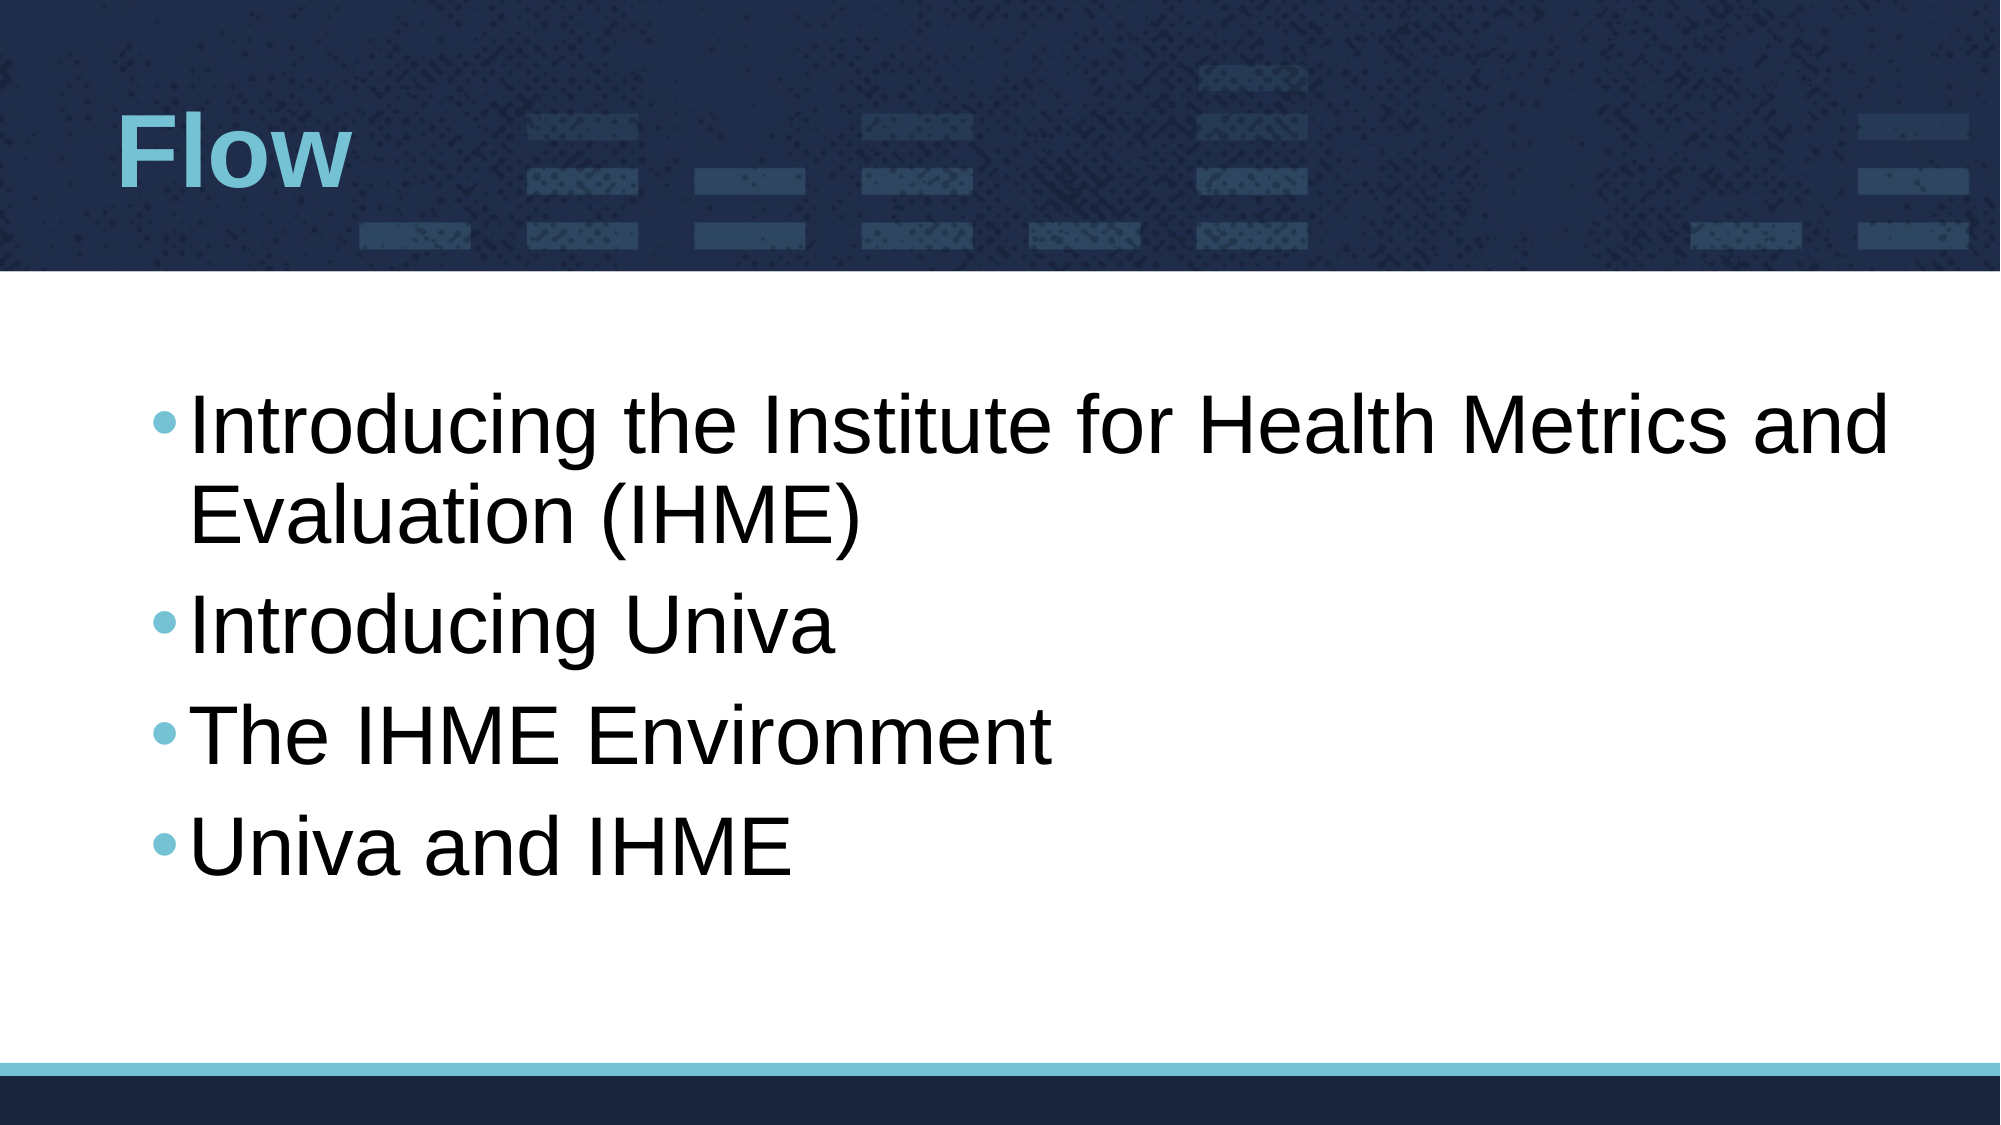

# Flow
Introducing the Institute for Health Metrics and Evaluation (IHME)
Introducing Univa
The IHME Environment
Univa and IHME